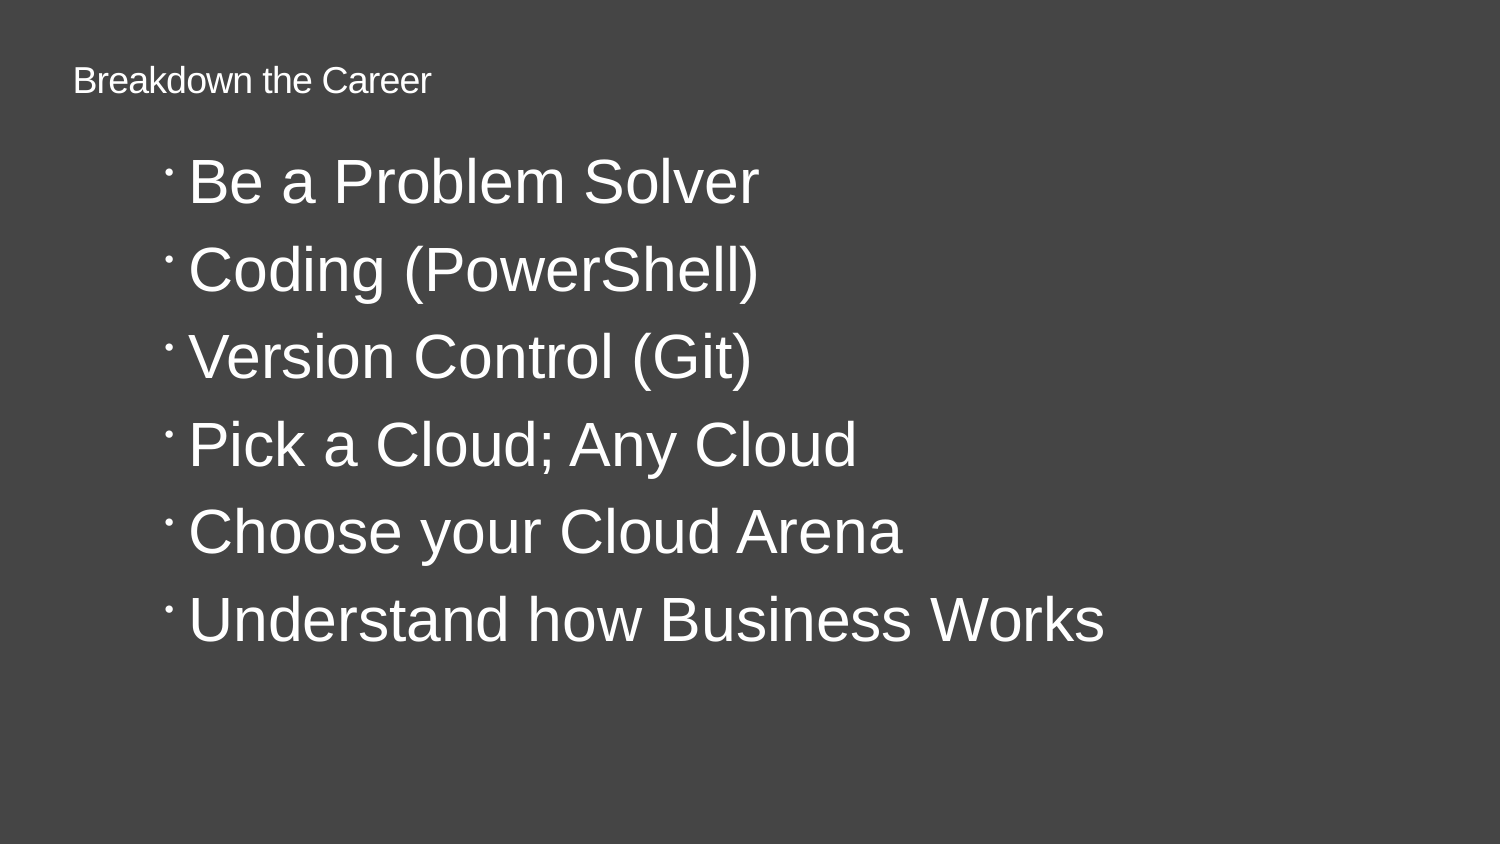

# Breakdown the Career
Be a Problem Solver
Coding (PowerShell)
Version Control (Git)
Pick a Cloud; Any Cloud
Choose your Cloud Arena
Understand how Business Works